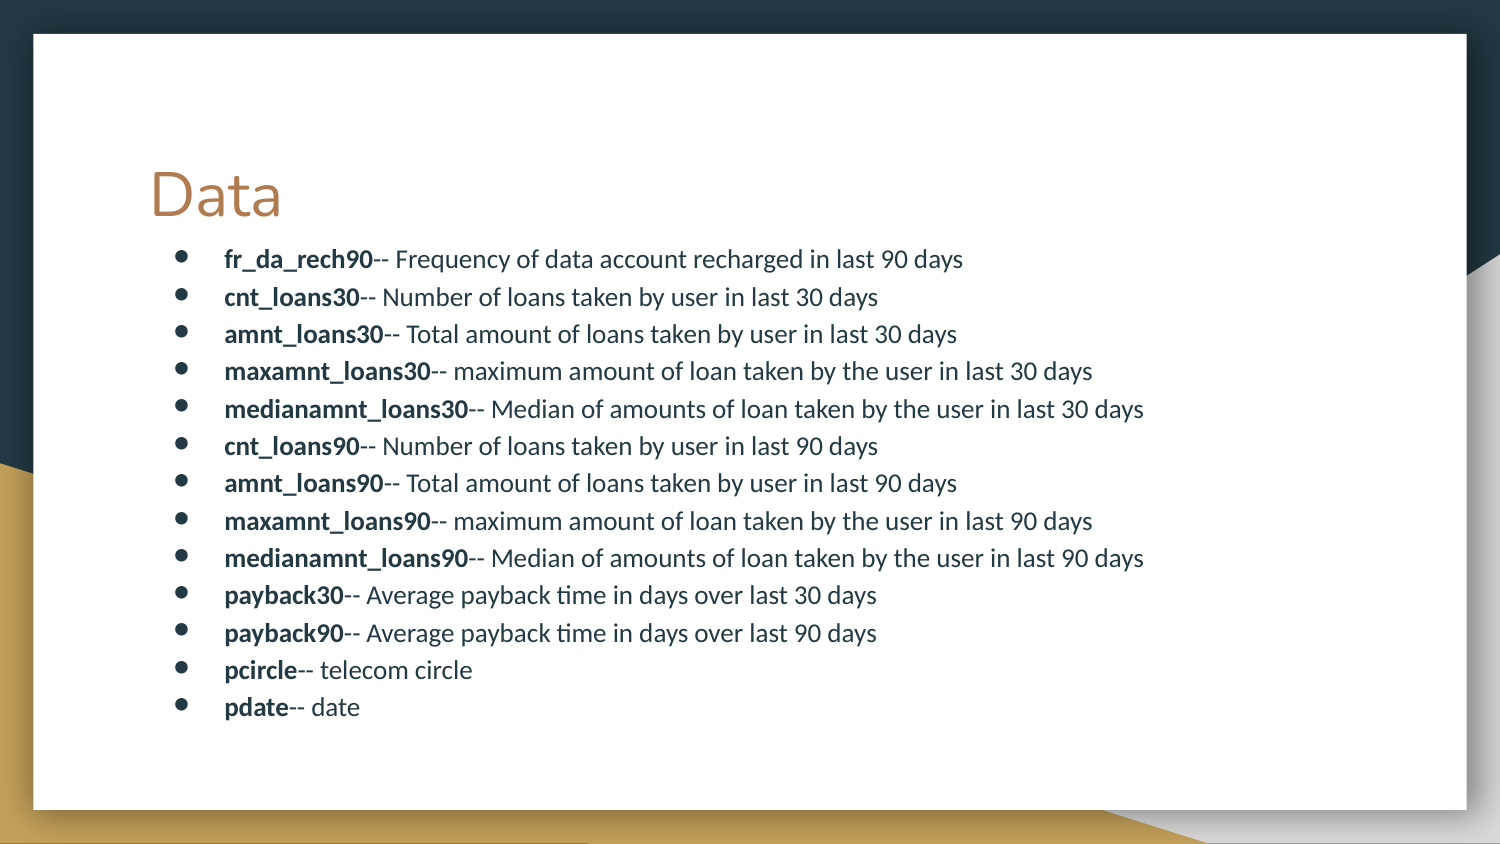

# Data
fr_da_rech90-- Frequency of data account recharged in last 90 days
cnt_loans30-- Number of loans taken by user in last 30 days
amnt_loans30-- Total amount of loans taken by user in last 30 days
maxamnt_loans30-- maximum amount of loan taken by the user in last 30 days
medianamnt_loans30-- Median of amounts of loan taken by the user in last 30 days
cnt_loans90-- Number of loans taken by user in last 90 days
amnt_loans90-- Total amount of loans taken by user in last 90 days
maxamnt_loans90-- maximum amount of loan taken by the user in last 90 days
medianamnt_loans90-- Median of amounts of loan taken by the user in last 90 days
payback30-- Average payback time in days over last 30 days
payback90-- Average payback time in days over last 90 days
pcircle-- telecom circle
pdate-- date